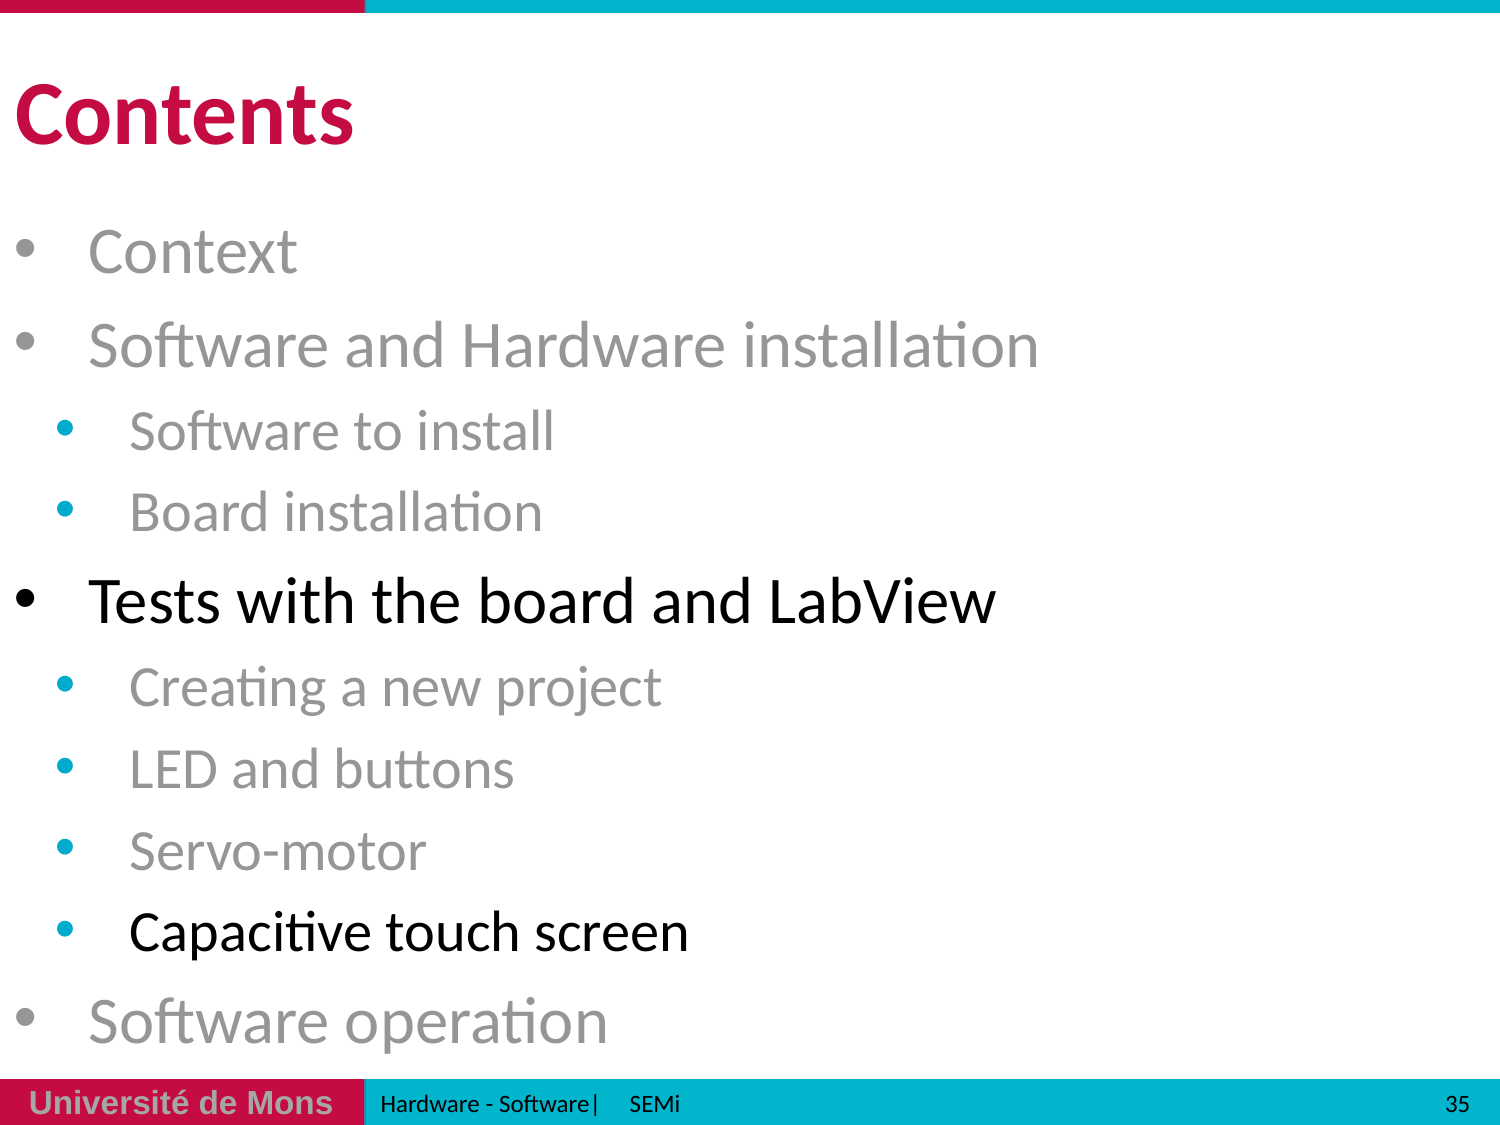

# Contents
Context
Software and Hardware installation
Software to install
Board installation
Tests with the board and LabView
Creating a new project
LED and buttons
Servo-motor
Capacitive touch screen
Software operation

35
Hardware - Software|     SEMi